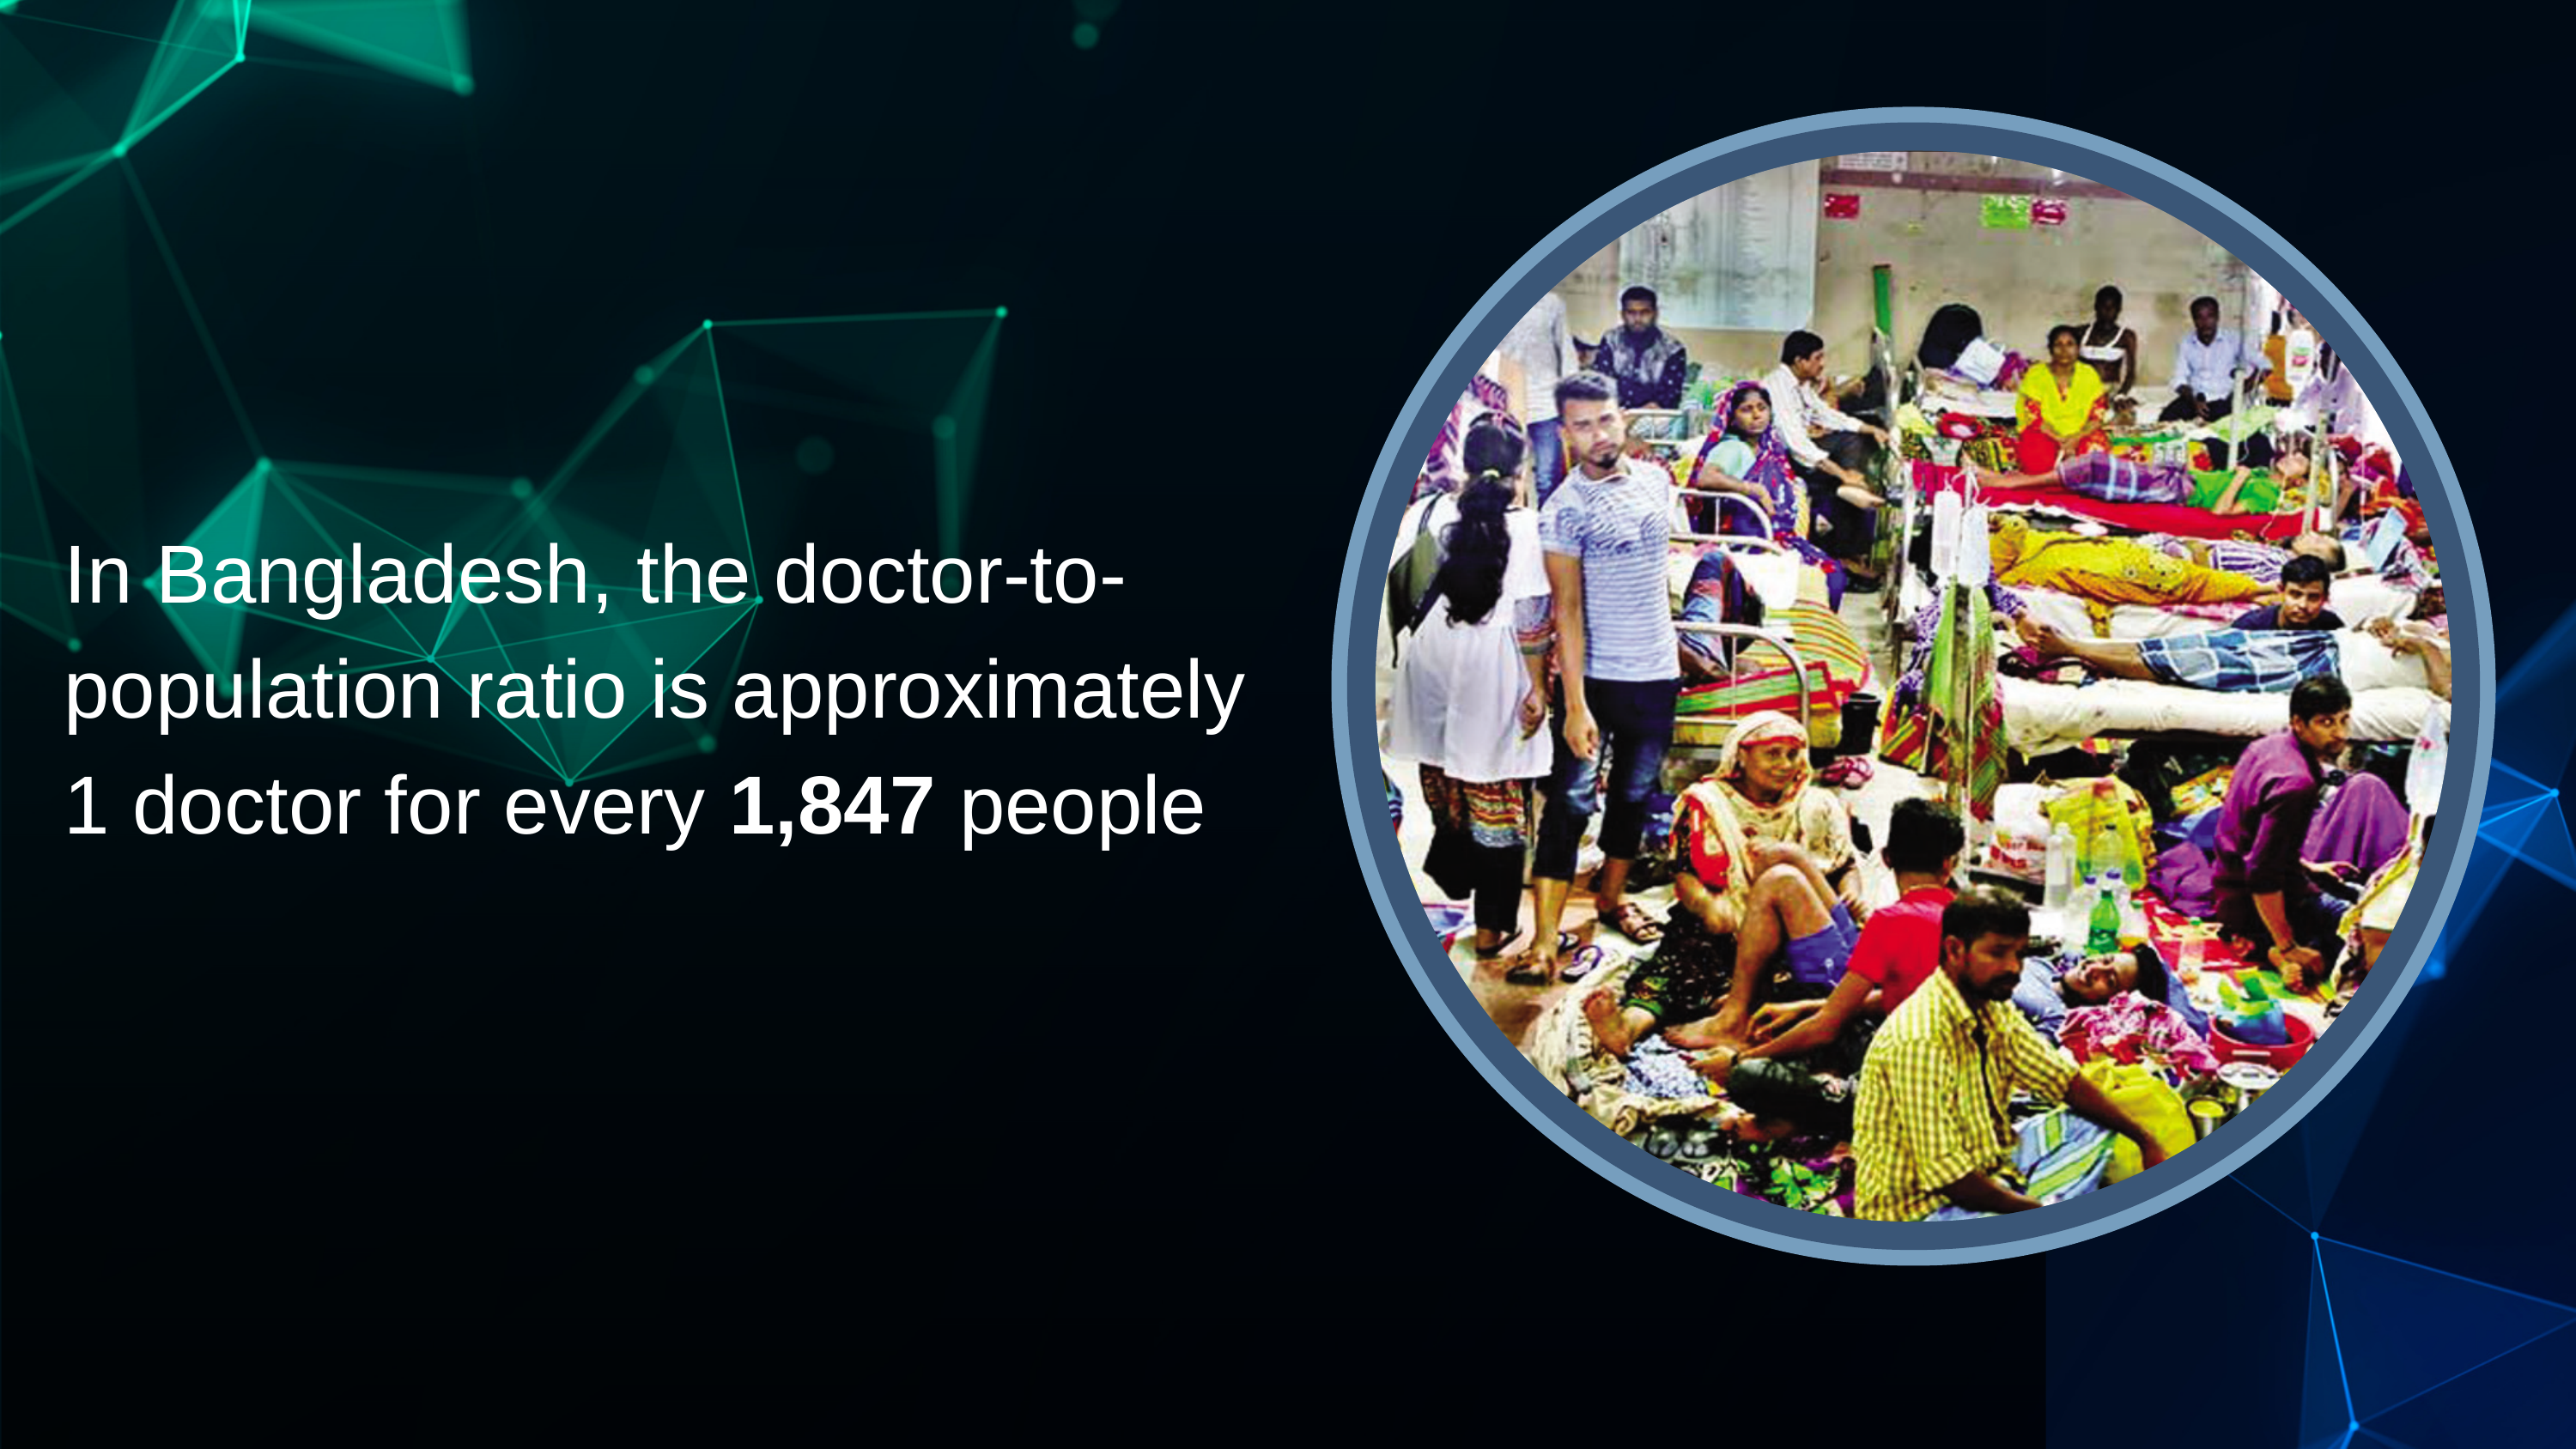

In Bangladesh, the doctor-to-population ratio is approximately 1 doctor for every 1,847 people